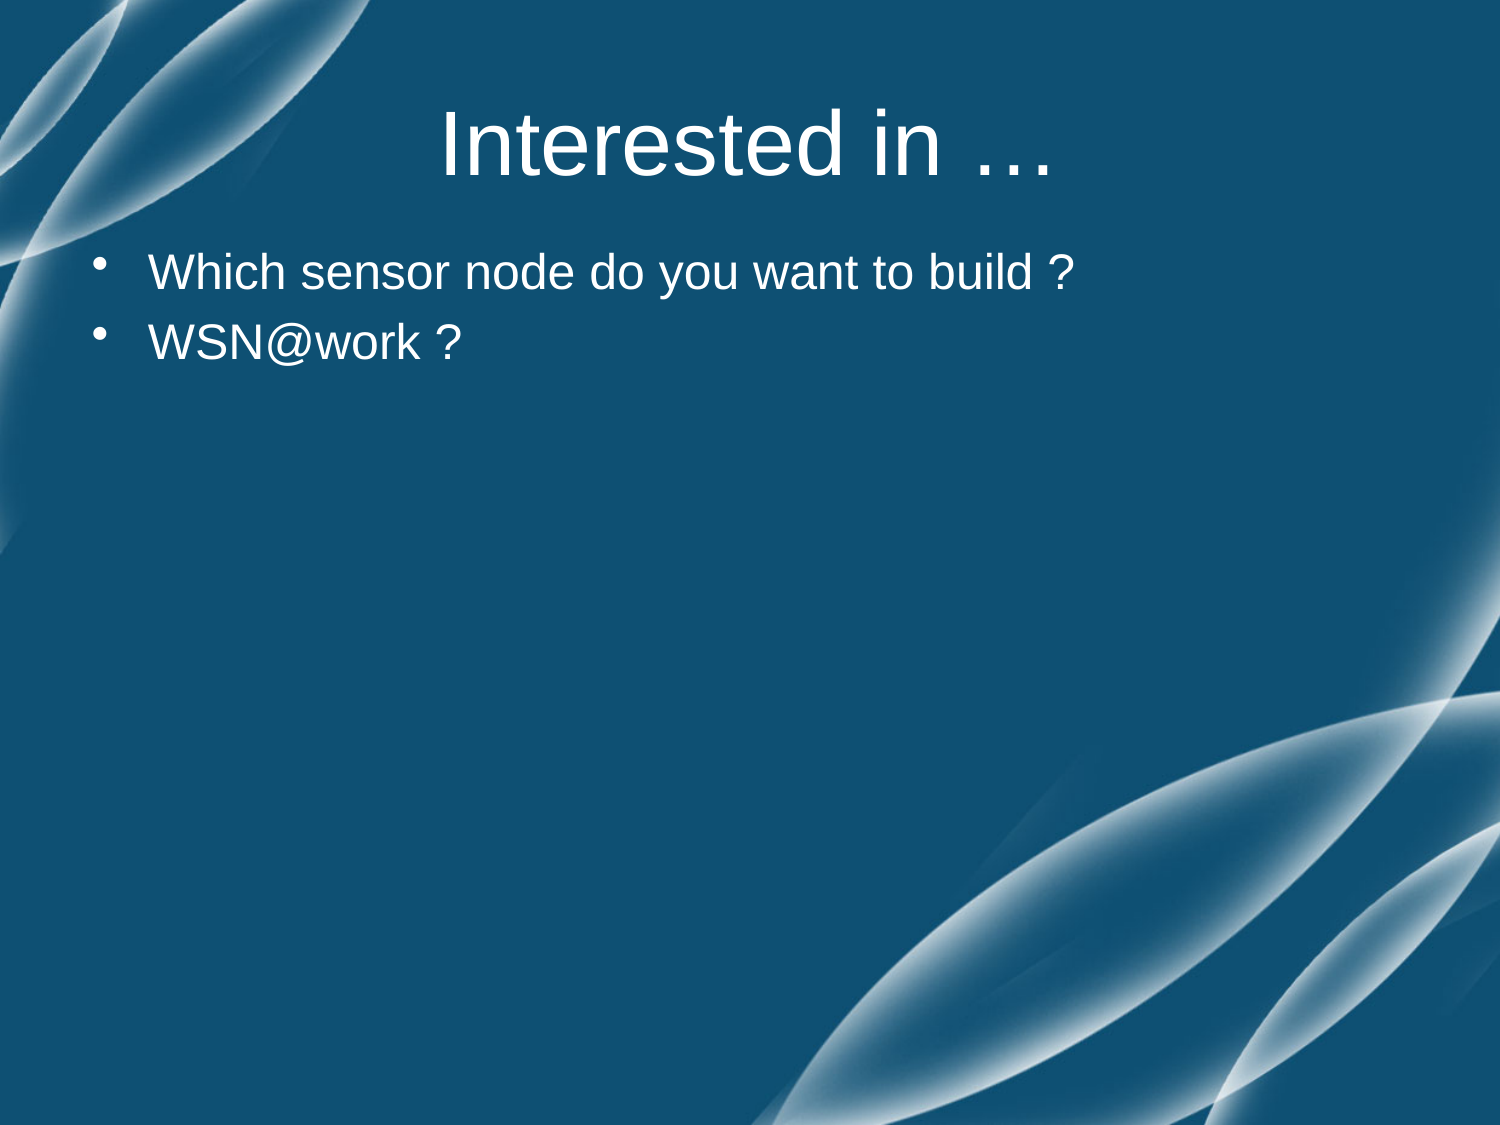

# Interested in …
Which sensor node do you want to build ?
WSN@work ?